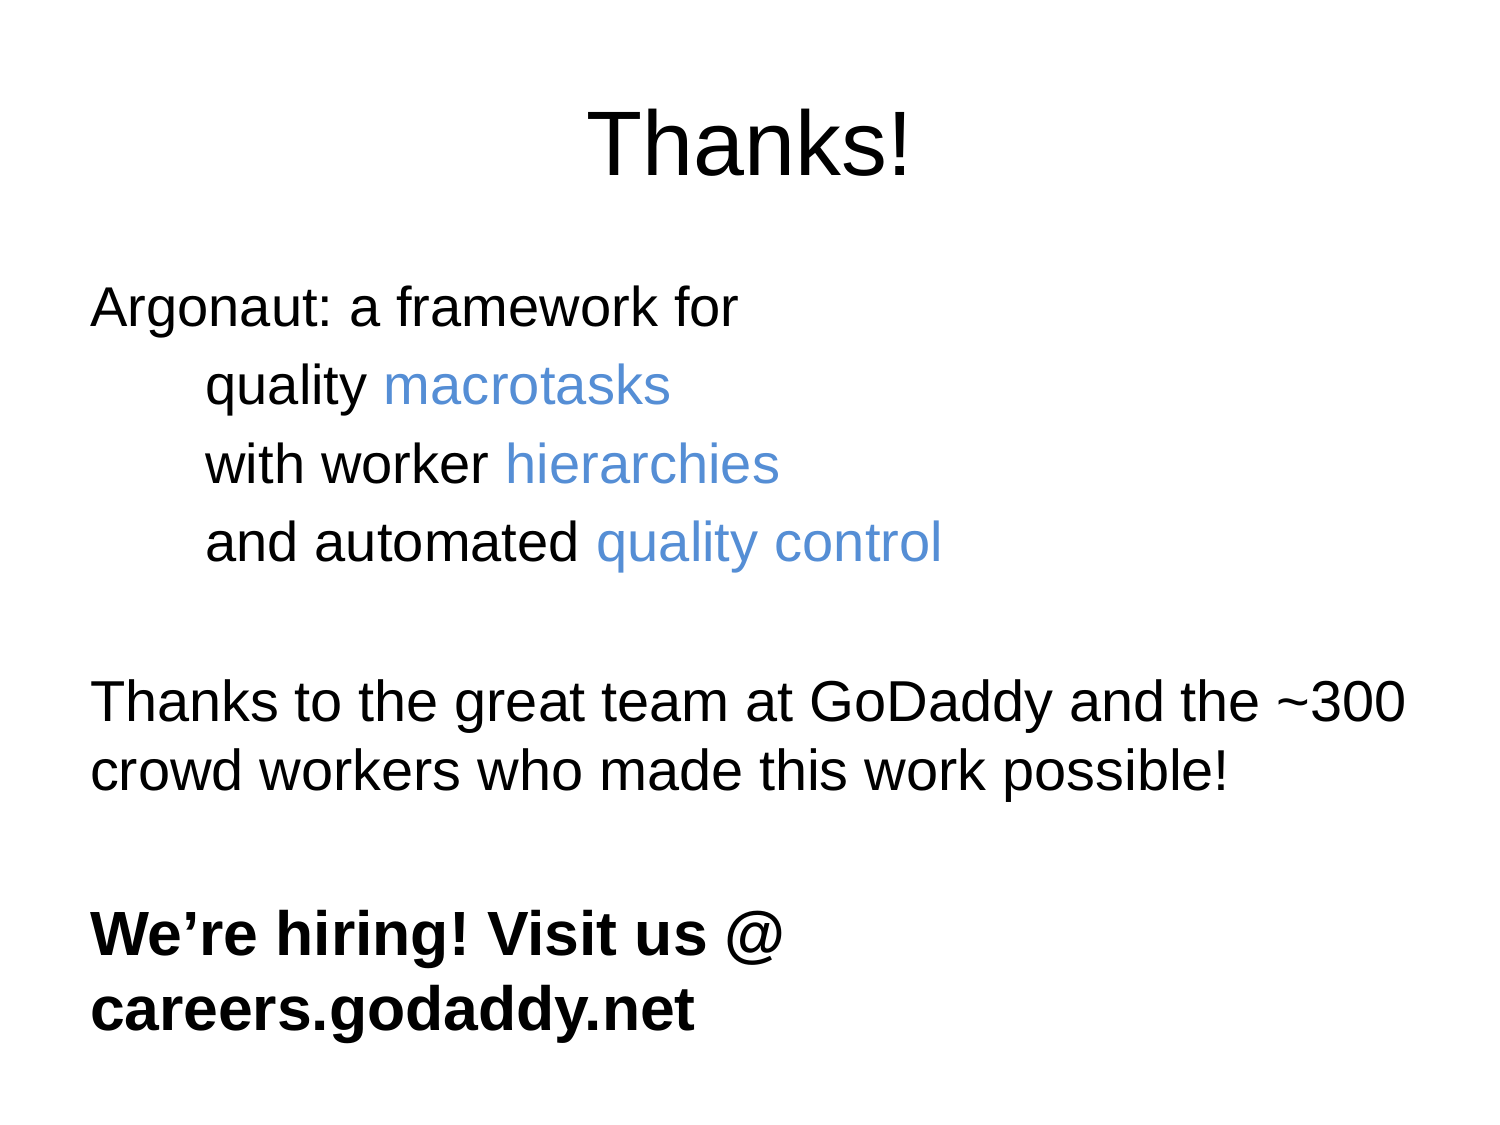

# Thanks!
Argonaut: a framework for
	quality macrotasks
	with worker hierarchies
	and automated quality control

Thanks to the great team at GoDaddy and the ~300 crowd workers who made this work possible!

We’re hiring! Visit us @ careers.godaddy.net